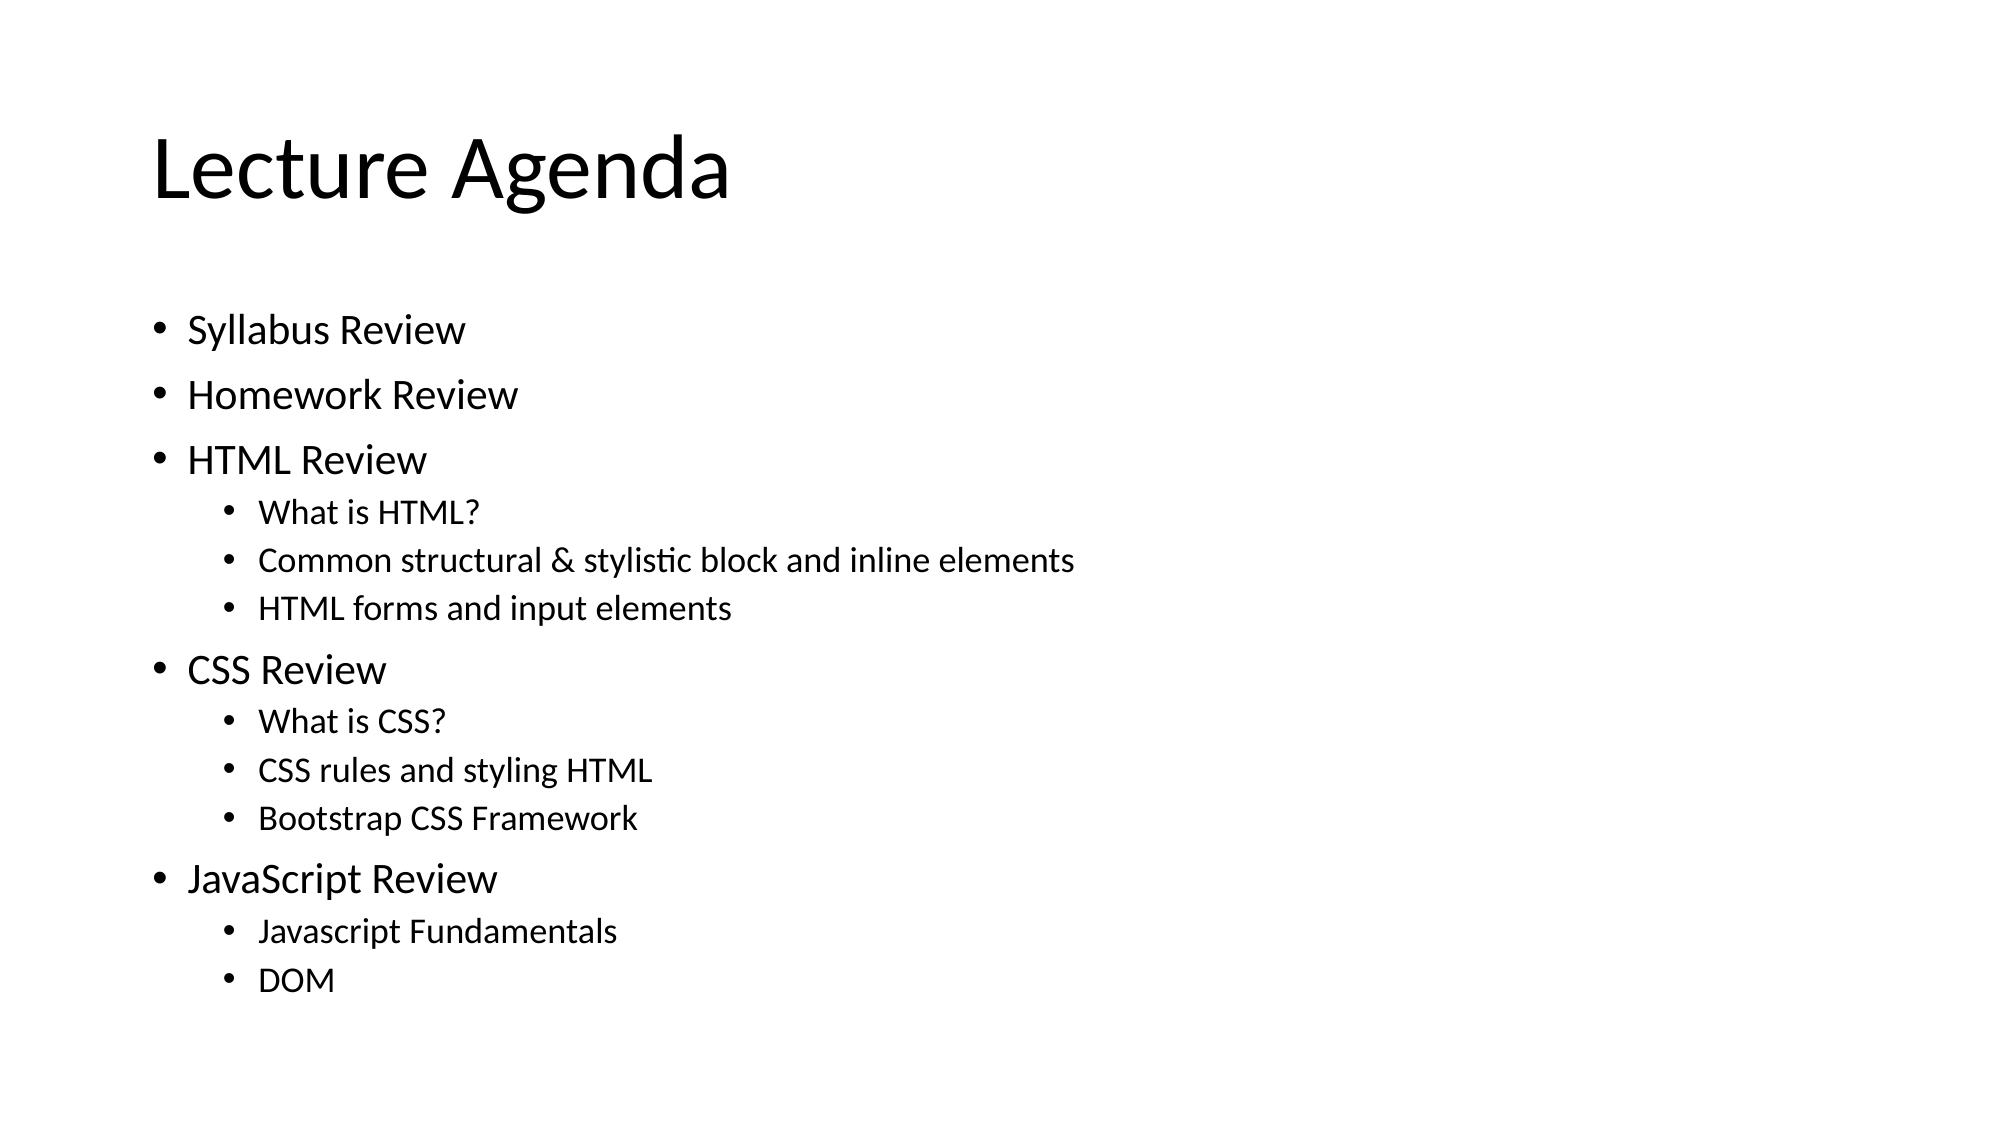

# Lecture Agenda
Syllabus Review
Homework Review
HTML Review
What is HTML?
Common structural & stylistic block and inline elements
HTML forms and input elements
CSS Review
What is CSS?
CSS rules and styling HTML
Bootstrap CSS Framework
JavaScript Review
Javascript Fundamentals
DOM